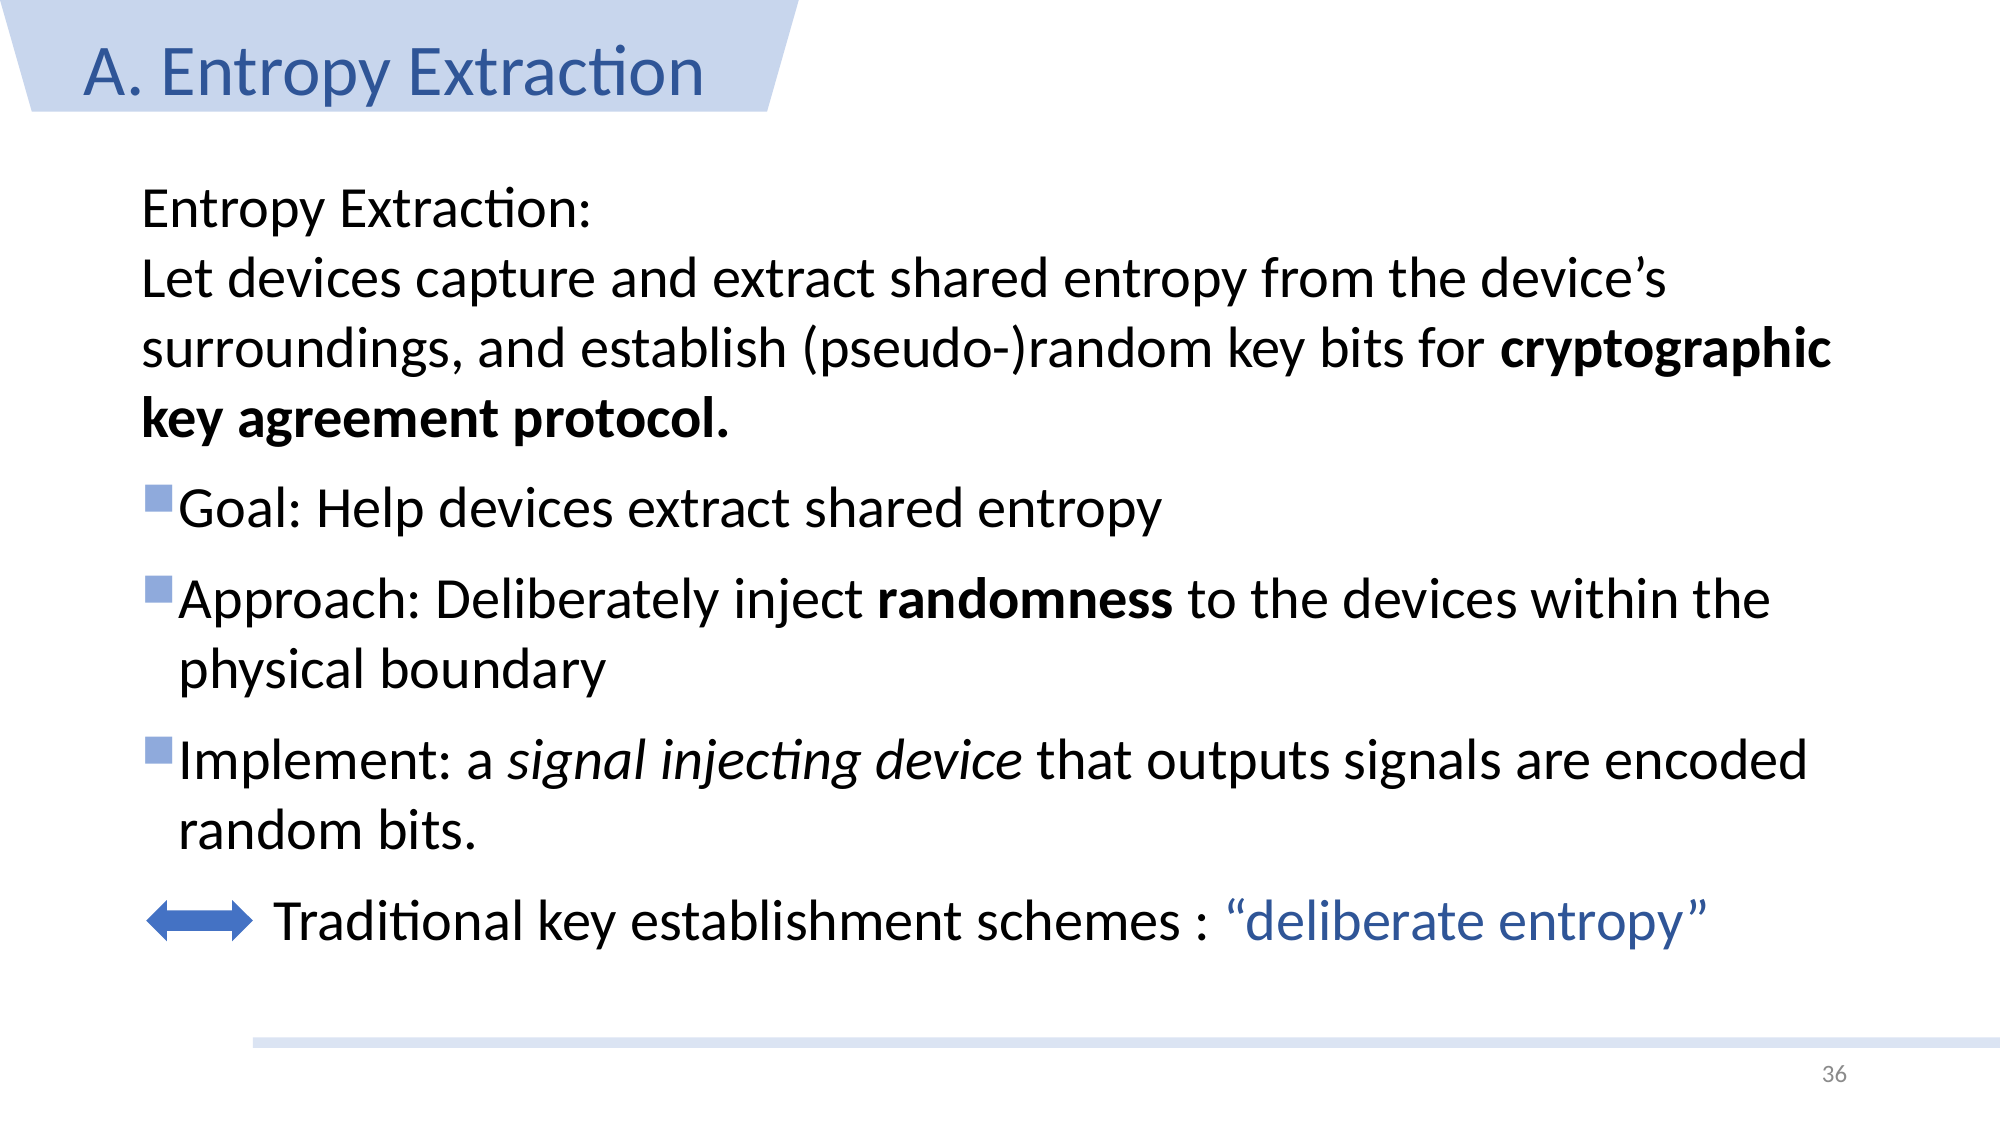

# A. Entropy Extraction
Entropy Extraction:
Let devices capture and extract shared entropy from the device’s surroundings, and establish (pseudo-)random key bits for cryptographic key agreement protocol.
Goal: Help devices extract shared entropy
Approach: Deliberately inject randomness to the devices within the physical boundary
Implement: a signal injecting device that outputs signals are encoded random bits.
          Traditional key establishment schemes : “deliberate entropy”

36